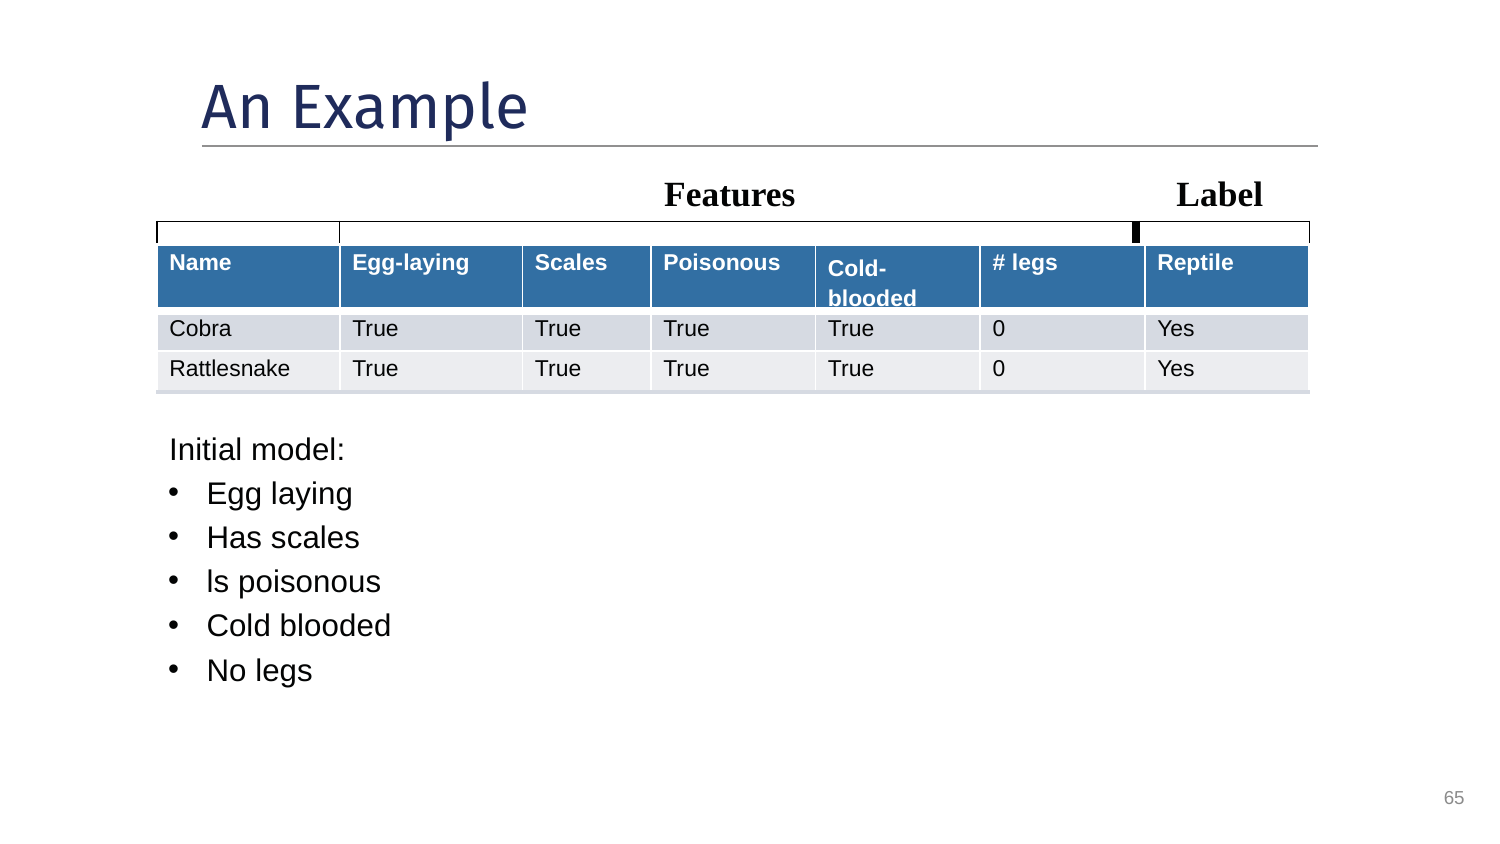

# An Example

Features
Label
|  |  |  |  |  |  |  |  |
| --- | --- | --- | --- | --- | --- | --- | --- |
| Name | Egg-laying | Scales | Poisonous | Cold- blooded | # legs |  | Reptile |
| Cobra | True | True | True | True | 0 |  | Yes |
| Rattlesnake | True | True | True | True | 0 |  | Yes |
Initial model:
Egg laying
Has scales
ls poisonous
Cold blooded
No legs

65